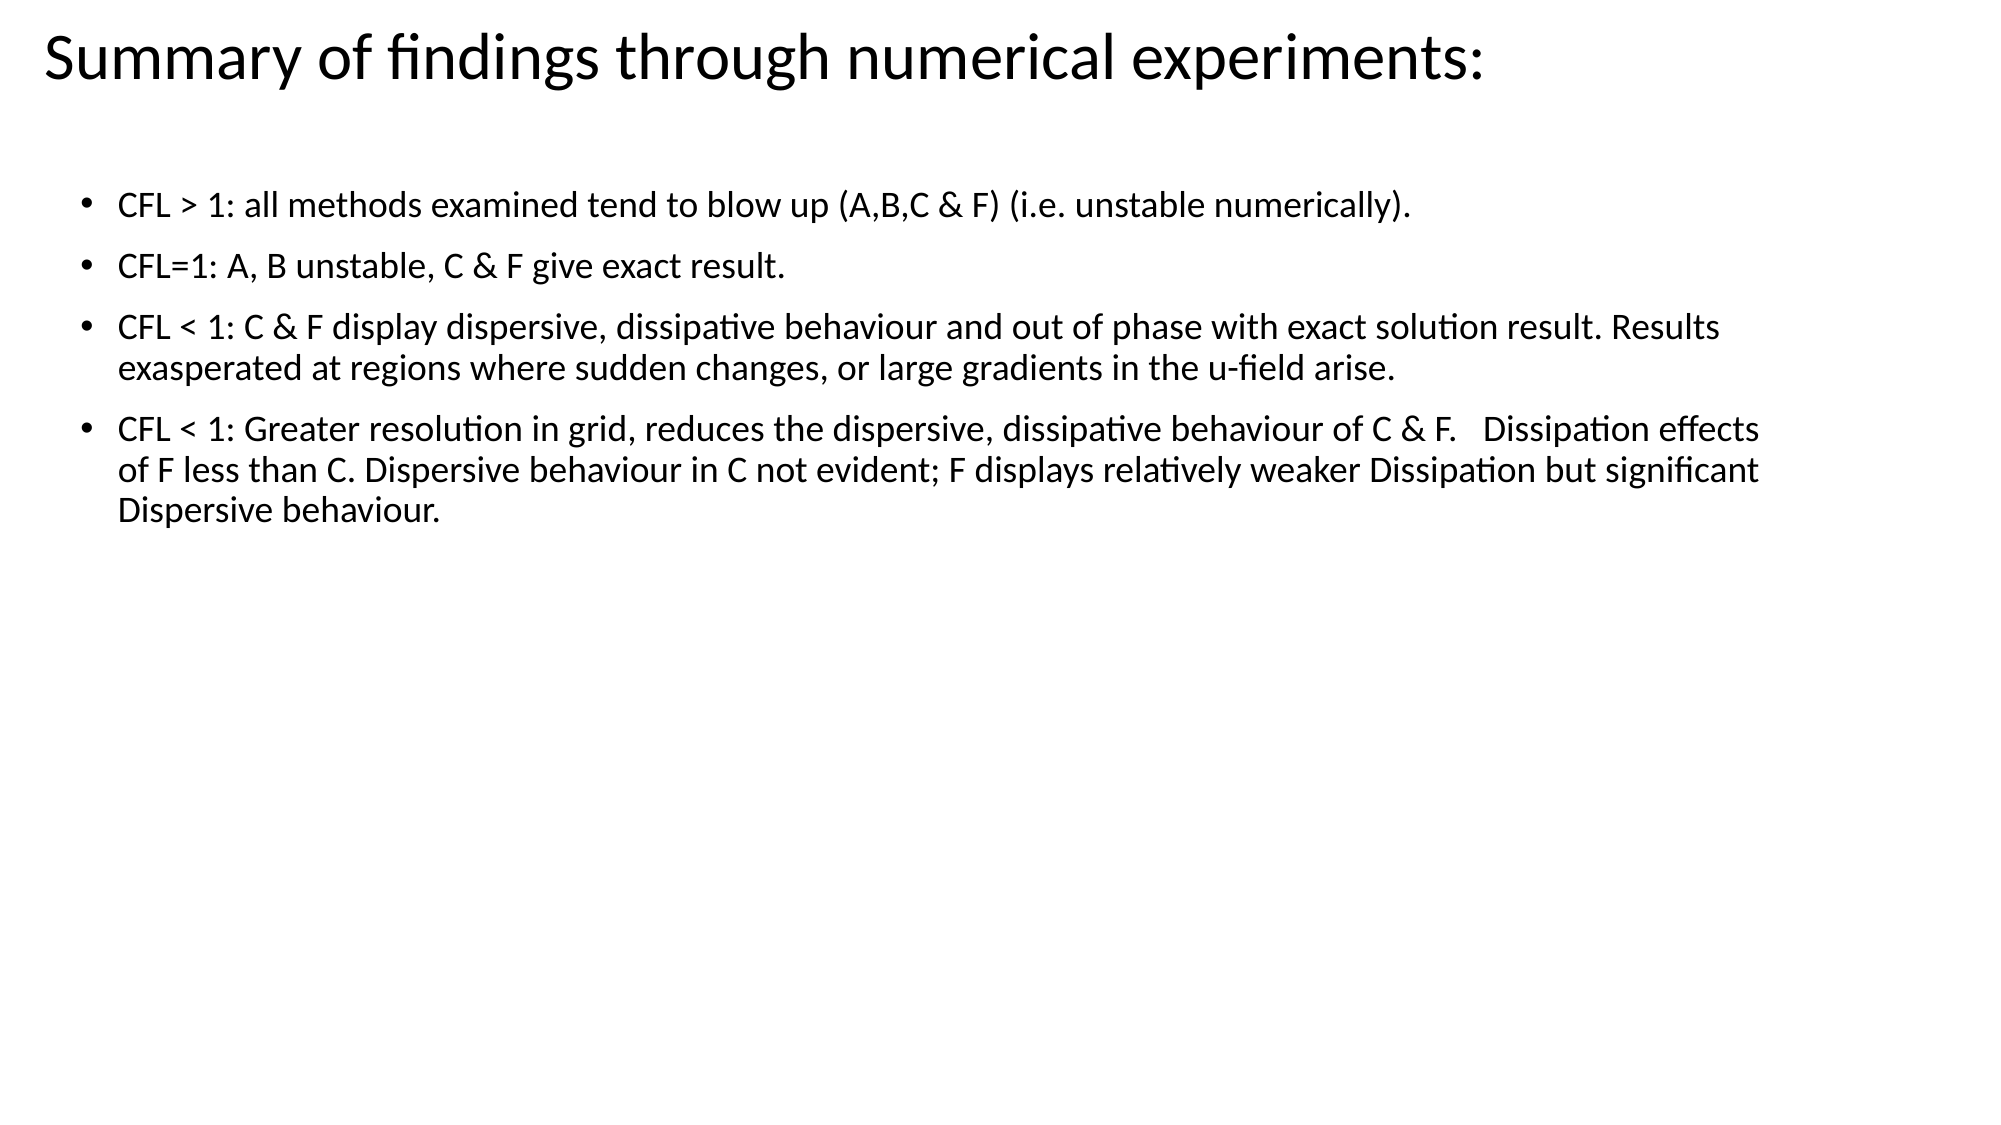

# Summary of findings through numerical experiments:
CFL > 1: all methods examined tend to blow up (A,B,C & F) (i.e. unstable numerically).
CFL=1: A, B unstable, C & F give exact result.
CFL < 1: C & F display dispersive, dissipative behaviour and out of phase with exact solution result. Results exasperated at regions where sudden changes, or large gradients in the u-field arise.
CFL < 1: Greater resolution in grid, reduces the dispersive, dissipative behaviour of C & F.   Dissipation effects of F less than C. Dispersive behaviour in C not evident; F displays relatively weaker Dissipation but significant Dispersive behaviour.